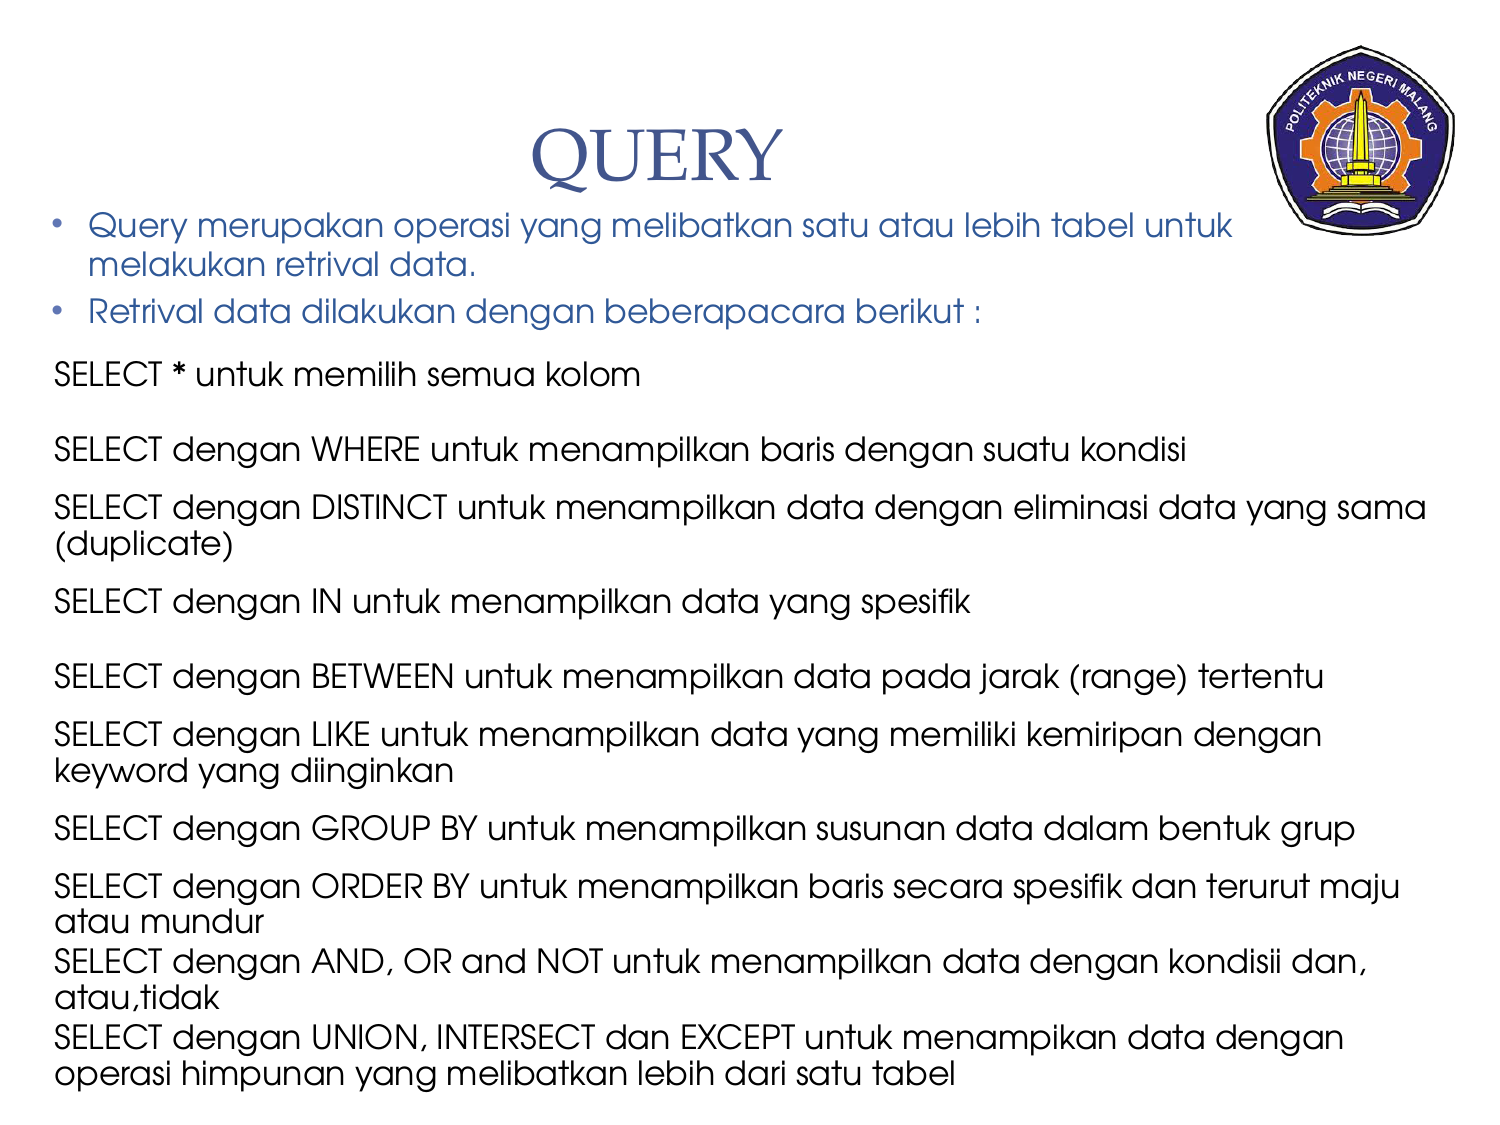

# QUERY
Query merupakan operasi yang melibatkan satu atau lebih tabel untuk melakukan retrival data.
Retrival data dilakukan dengan beberapacara berikut :

SELECT * untuk memilih semua kolom

SELECT dengan WHERE untuk menampilkan baris dengan suatu kondisi

SELECT dengan DISTINCT untuk menampilkan data dengan eliminasi data yang sama (duplicate)

SELECT dengan IN untuk menampilkan data yang spesifik

SELECT dengan BETWEEN untuk menampilkan data pada jarak (range) tertentu

SELECT dengan LIKE untuk menampilkan data yang memiliki kemiripan dengan keyword yang diinginkan

SELECT dengan GROUP BY untuk menampilkan susunan data dalam bentuk grup

SELECT dengan ORDER BY untuk menampilkan baris secara spesifik dan terurut maju atau mundur

SELECT dengan AND, OR and NOT untuk menampilkan data dengan kondisii dan, atau,tidak

SELECT dengan UNION, INTERSECT dan EXCEPT untuk menampikan data dengan operasi himpunan yang melibatkan lebih dari satu tabel
6